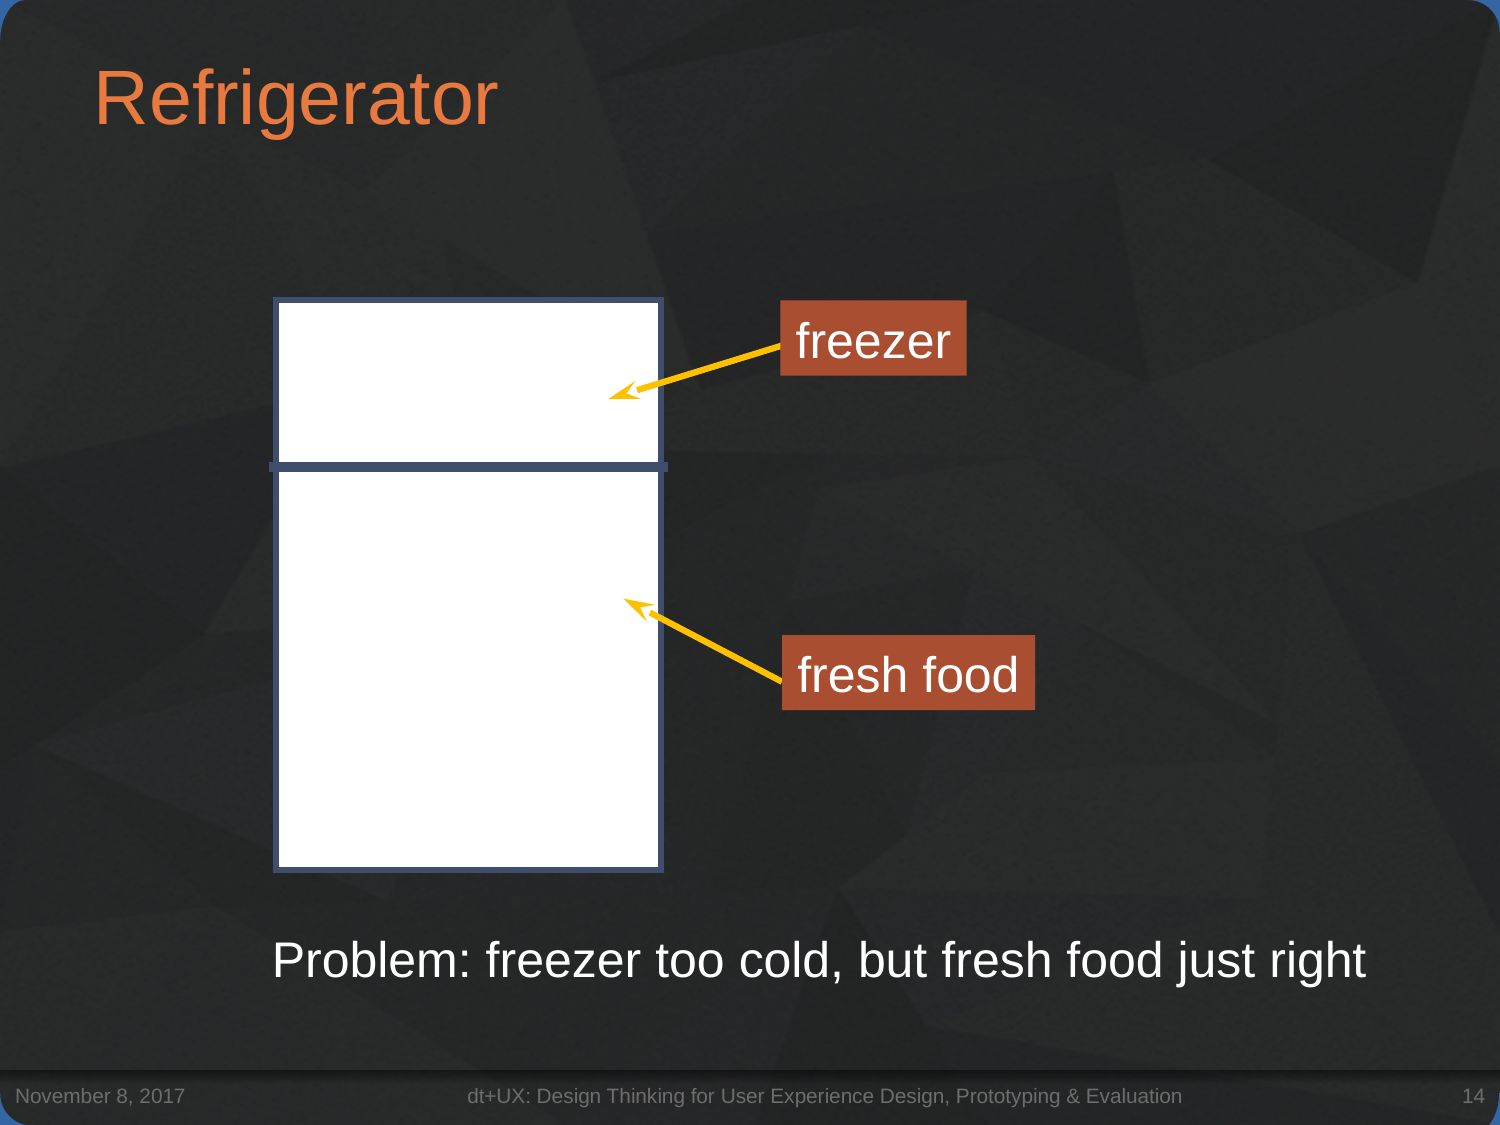

# Refrigerator

freezer

fresh food
Problem: freezer too cold, but fresh food just right
November 8, 2017
dt+UX: Design Thinking for User Experience Design, Prototyping & Evaluation
14